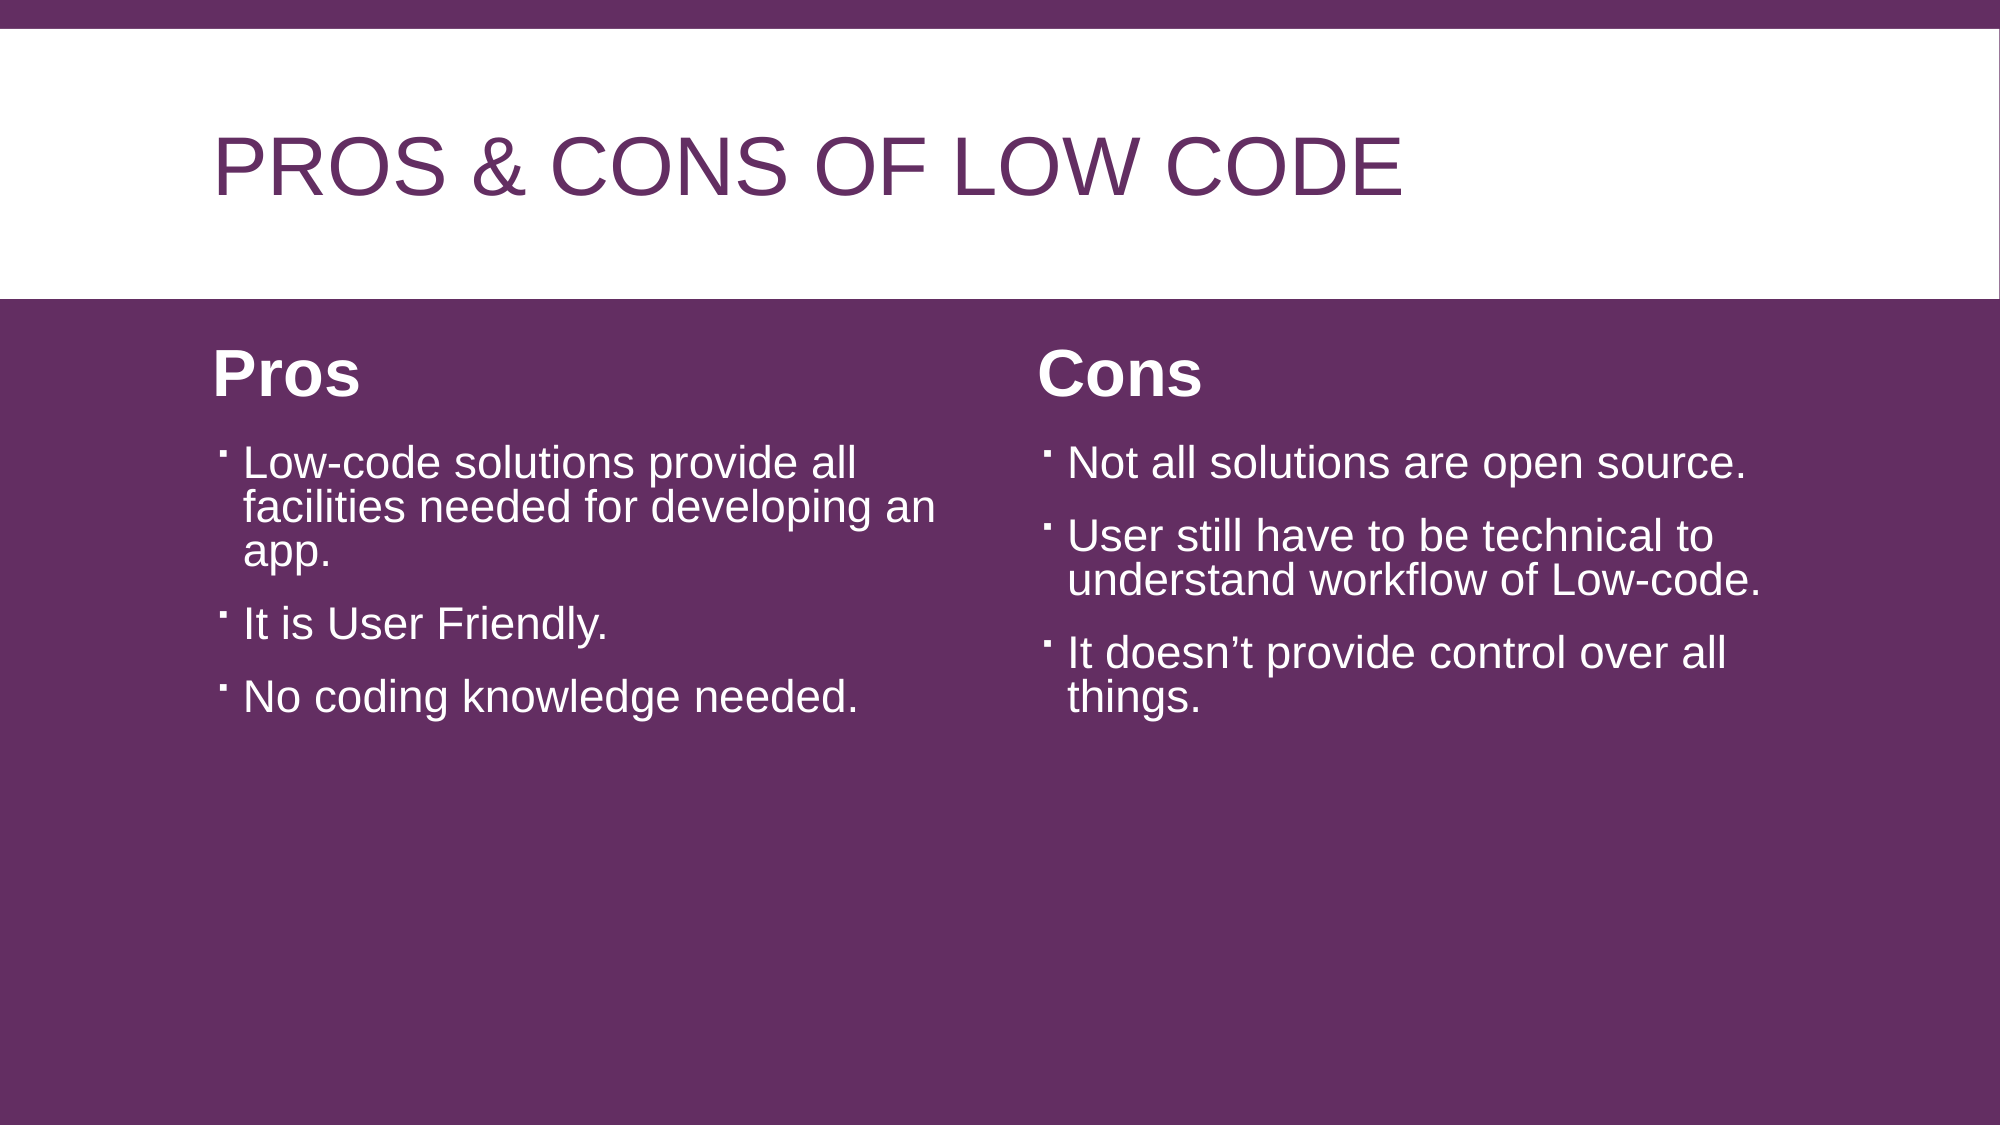

# Pros & cons of low code
Pros
Cons
Not all solutions are open source.
User still have to be technical to understand workflow of Low-code.
It doesn’t provide control over all things.
Low-code solutions provide all facilities needed for developing an app.
It is User Friendly.
No coding knowledge needed.